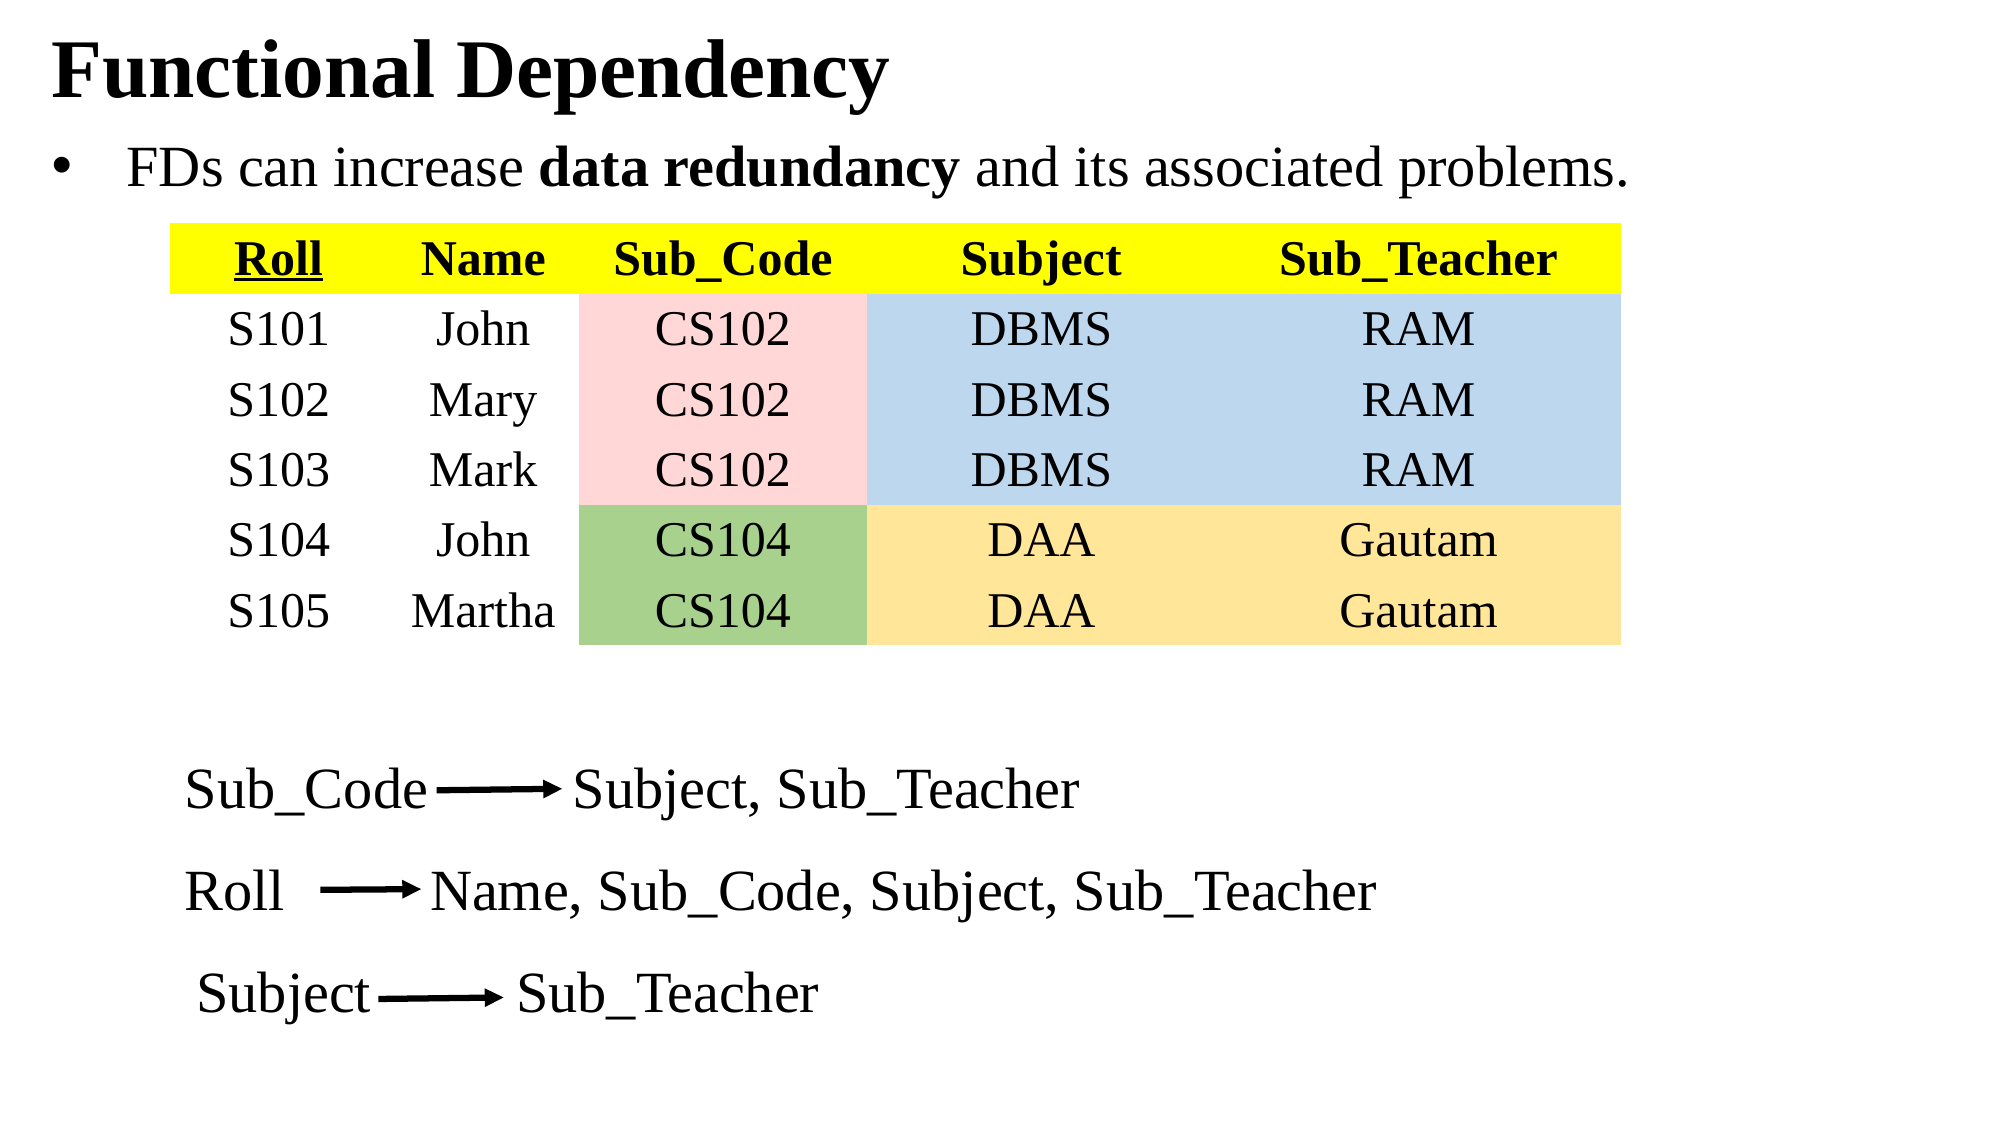

Functional Dependency
FDs can increase data redundancy and its associated problems.
| Roll | Name | Sub\_Code | Subject | Sub\_Teacher |
| --- | --- | --- | --- | --- |
| S101 | John | CS102 | DBMS | RAM |
| S102 | Mary | CS102 | DBMS | RAM |
| S103 | Mark | CS102 | DBMS | RAM |
| S104 | John | CS104 | DAA | Gautam |
| S105 | Martha | CS104 | DAA | Gautam |
Sub_Code          Subject, Sub_Teacher
Roll          Name, Sub_Code, Subject, Sub_Teacher
Subject          Sub_Teacher